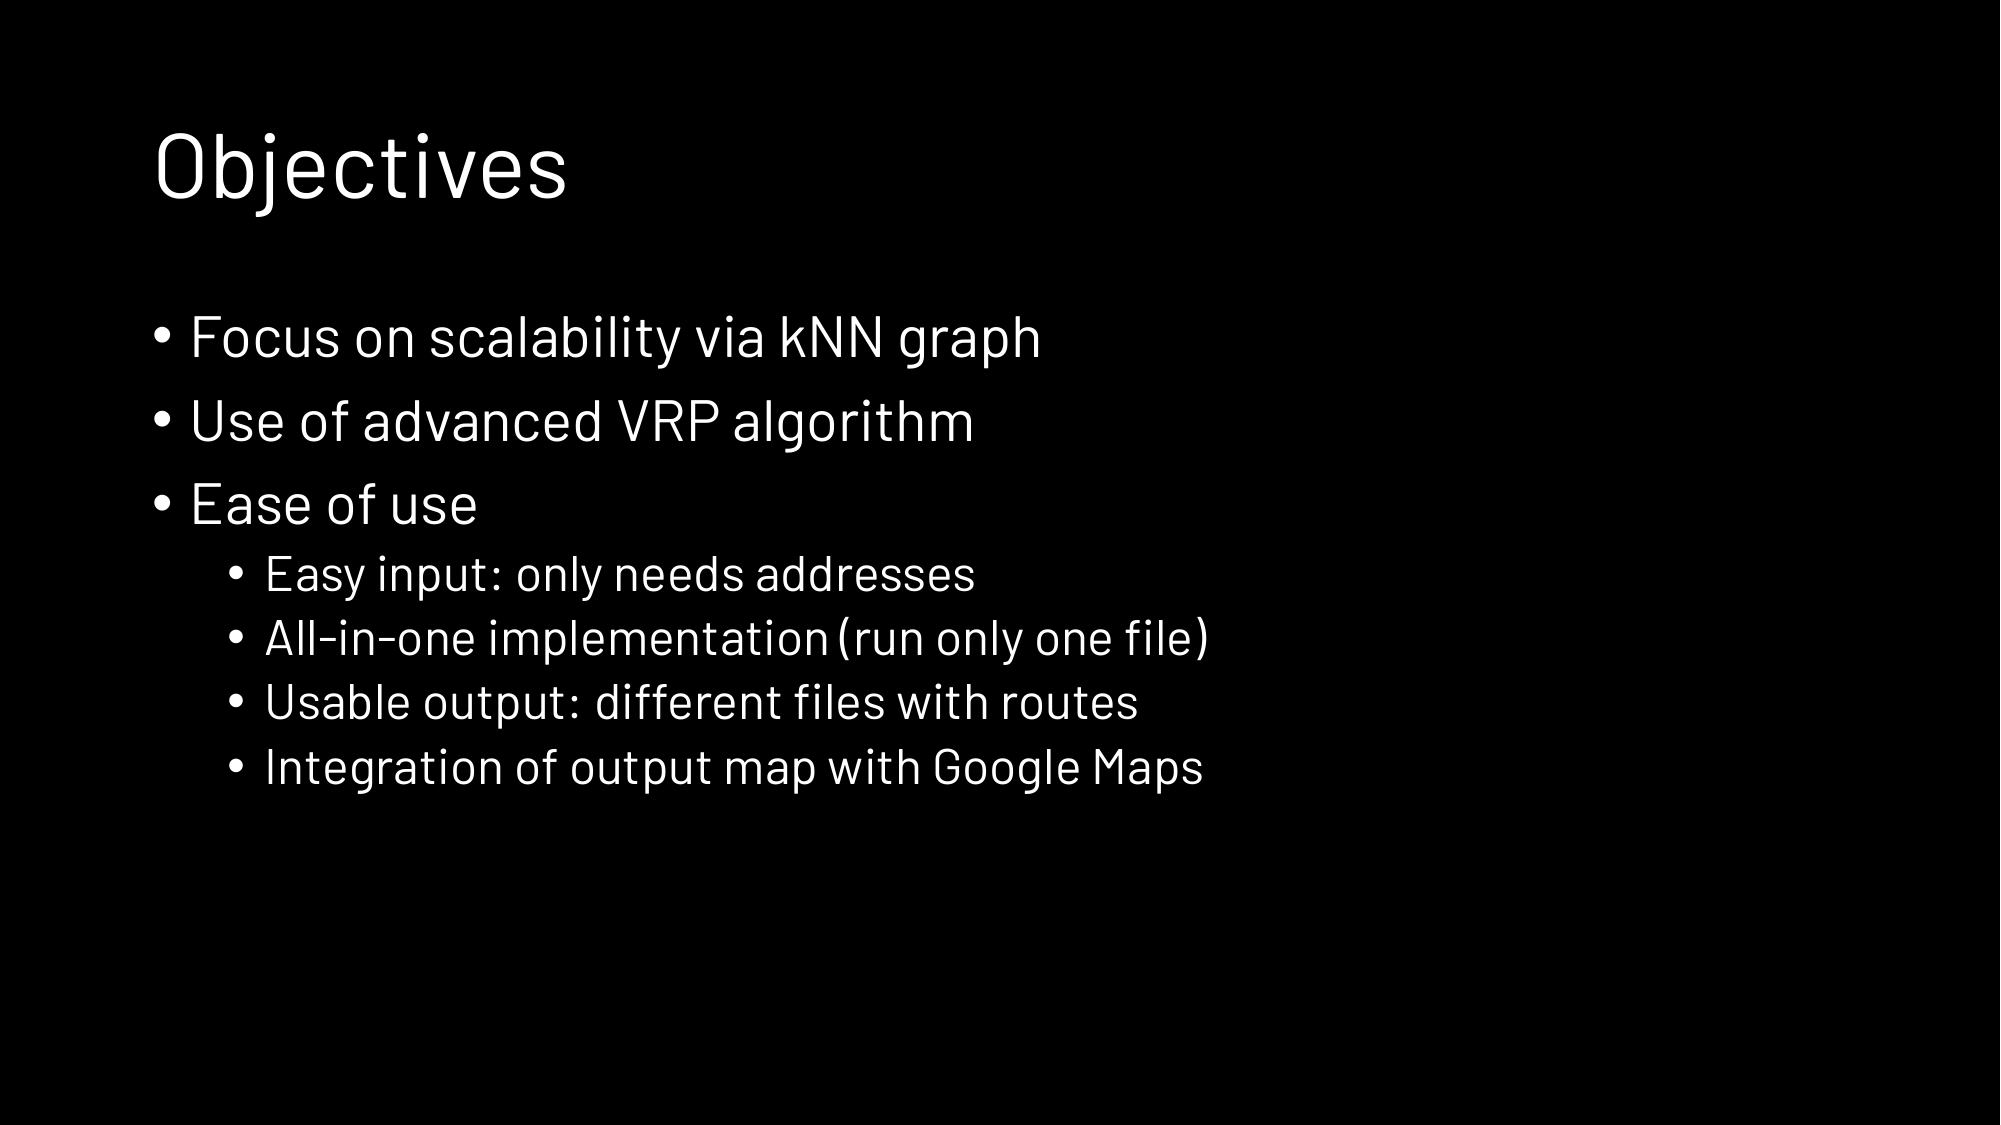

# Objectives
Focus on scalability via kNN graph
Use of advanced VRP algorithm
Ease of use
Easy input: only needs addresses
All-in-one implementation (run only one file)
Usable output: different files with routes
Integration of output map with Google Maps